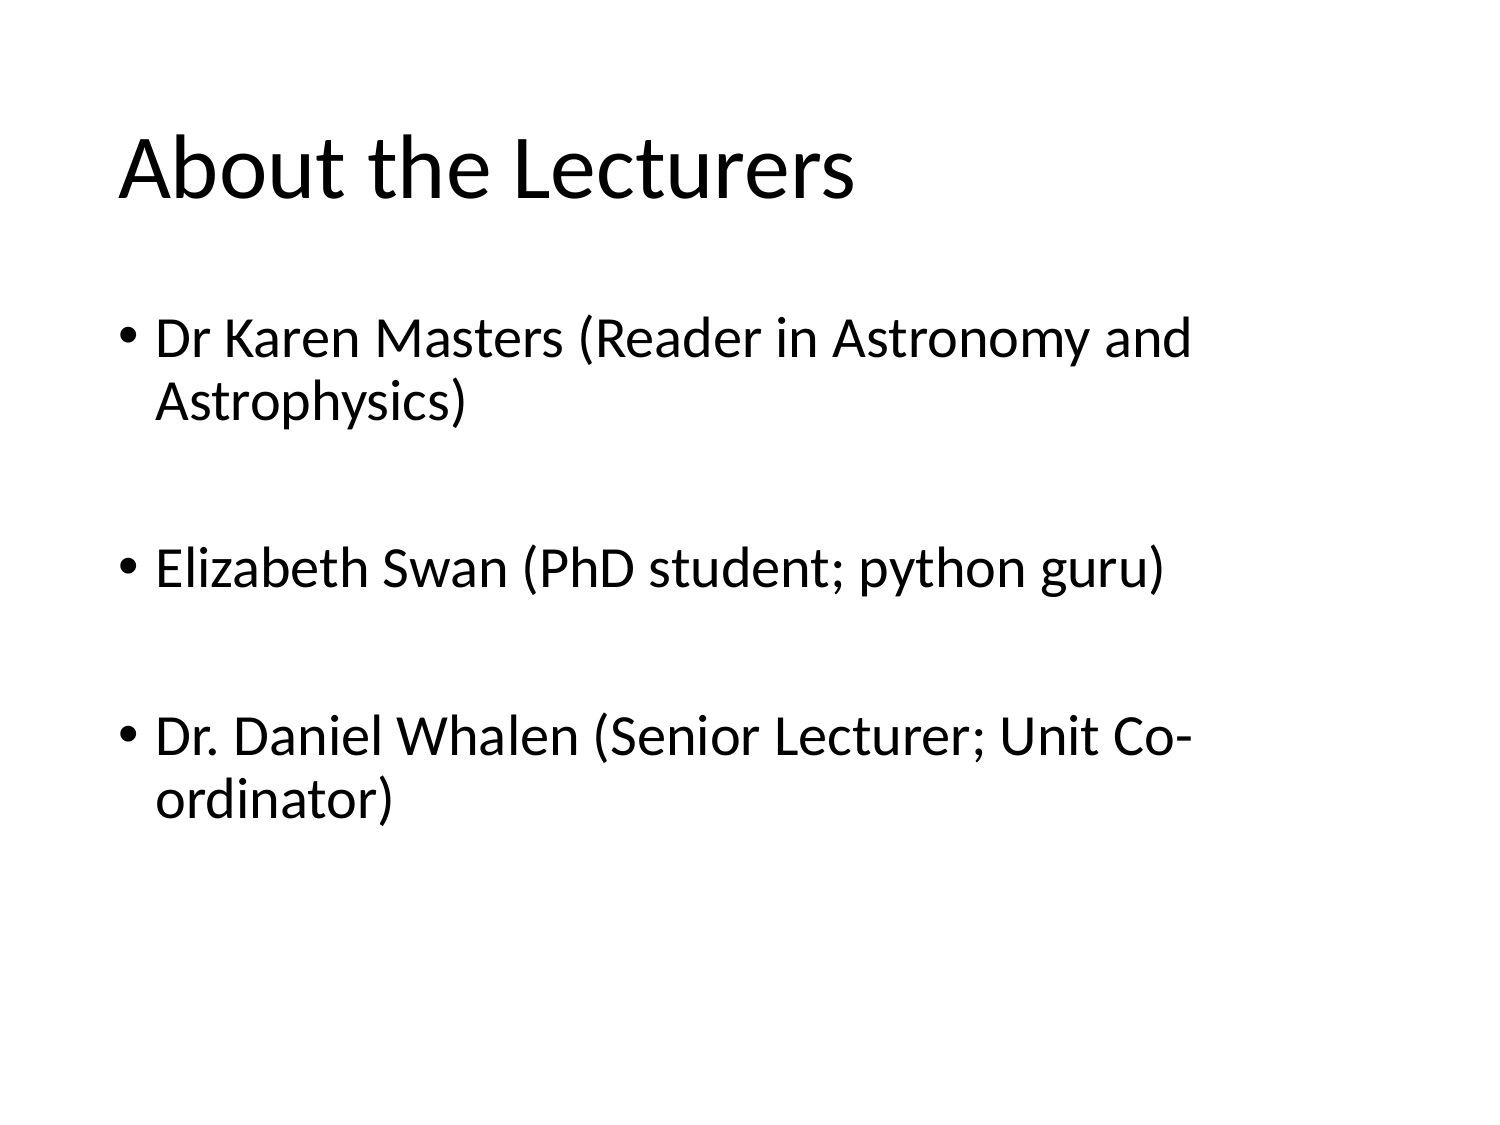

# About the Lecturers
Dr Karen Masters (Reader in Astronomy and Astrophysics)

Elizabeth Swan (PhD student; python guru)

Dr. Daniel Whalen (Senior Lecturer; Unit Co-ordinator)